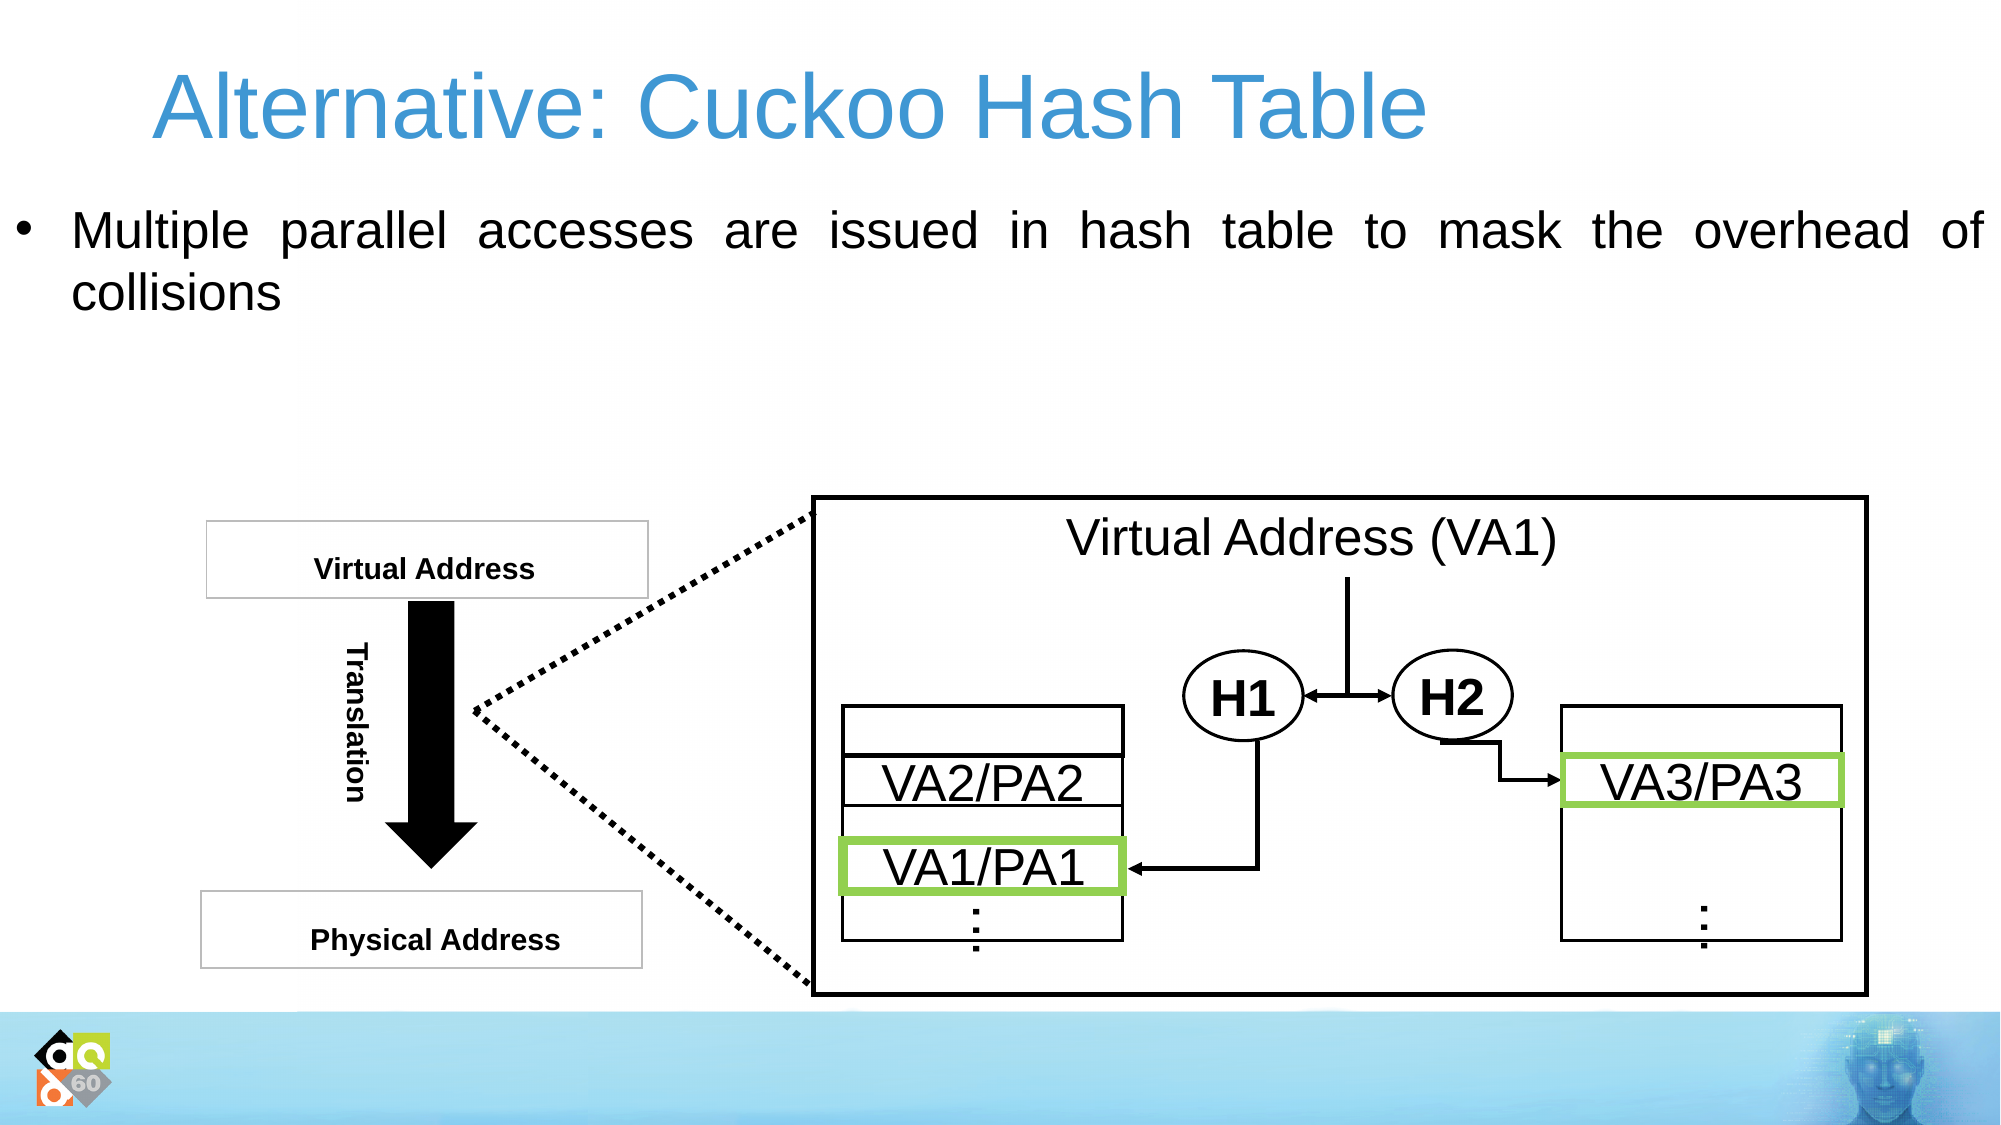

# Alternative: Cuckoo Hash Table
Multiple parallel accesses are issued in hash table to mask the overhead of collisions

Virtual Address (VA1)

|  |
| --- |
Virtual Address
H2
H1

Translation
VA3/PA3
VA2/PA2

VA1/PA1

…
|  |
| --- |
…
Physical Address